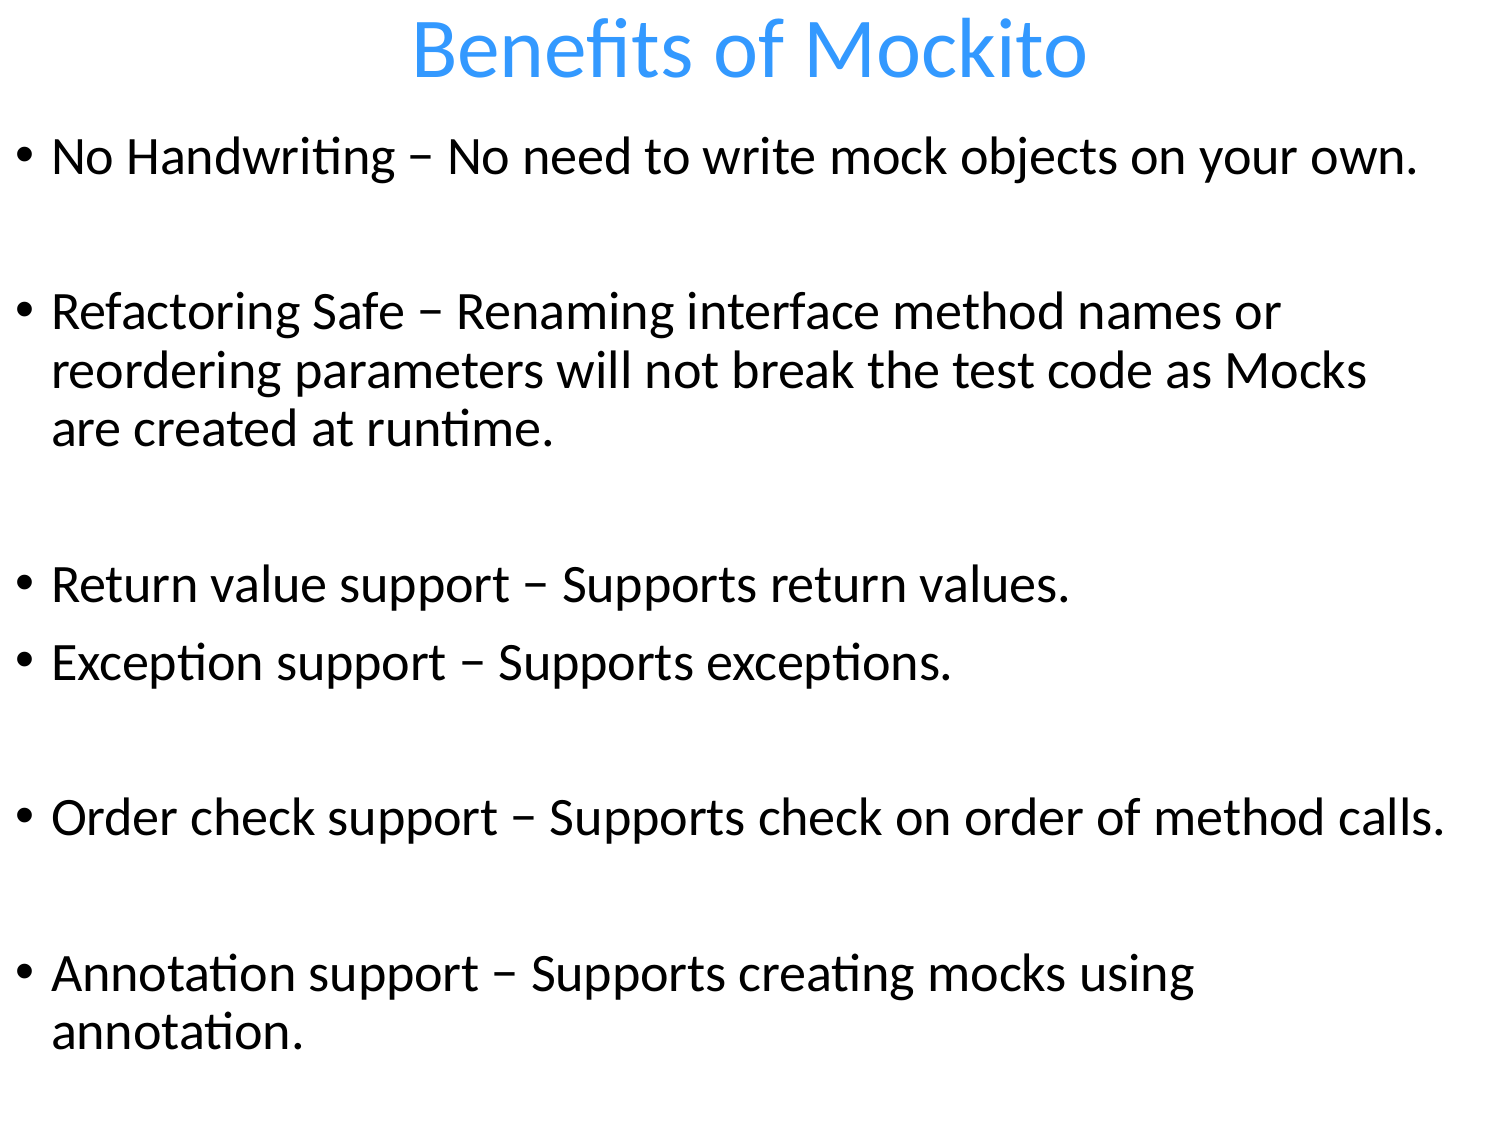

# Benefits of Mockito
No Handwriting − No need to write mock objects on your own.

Refactoring Safe − Renaming interface method names or reordering parameters will not break the test code as Mocks are created at runtime.

Return value support − Supports return values.
Exception support − Supports exceptions.

Order check support − Supports check on order of method calls.

Annotation support − Supports creating mocks using annotation.